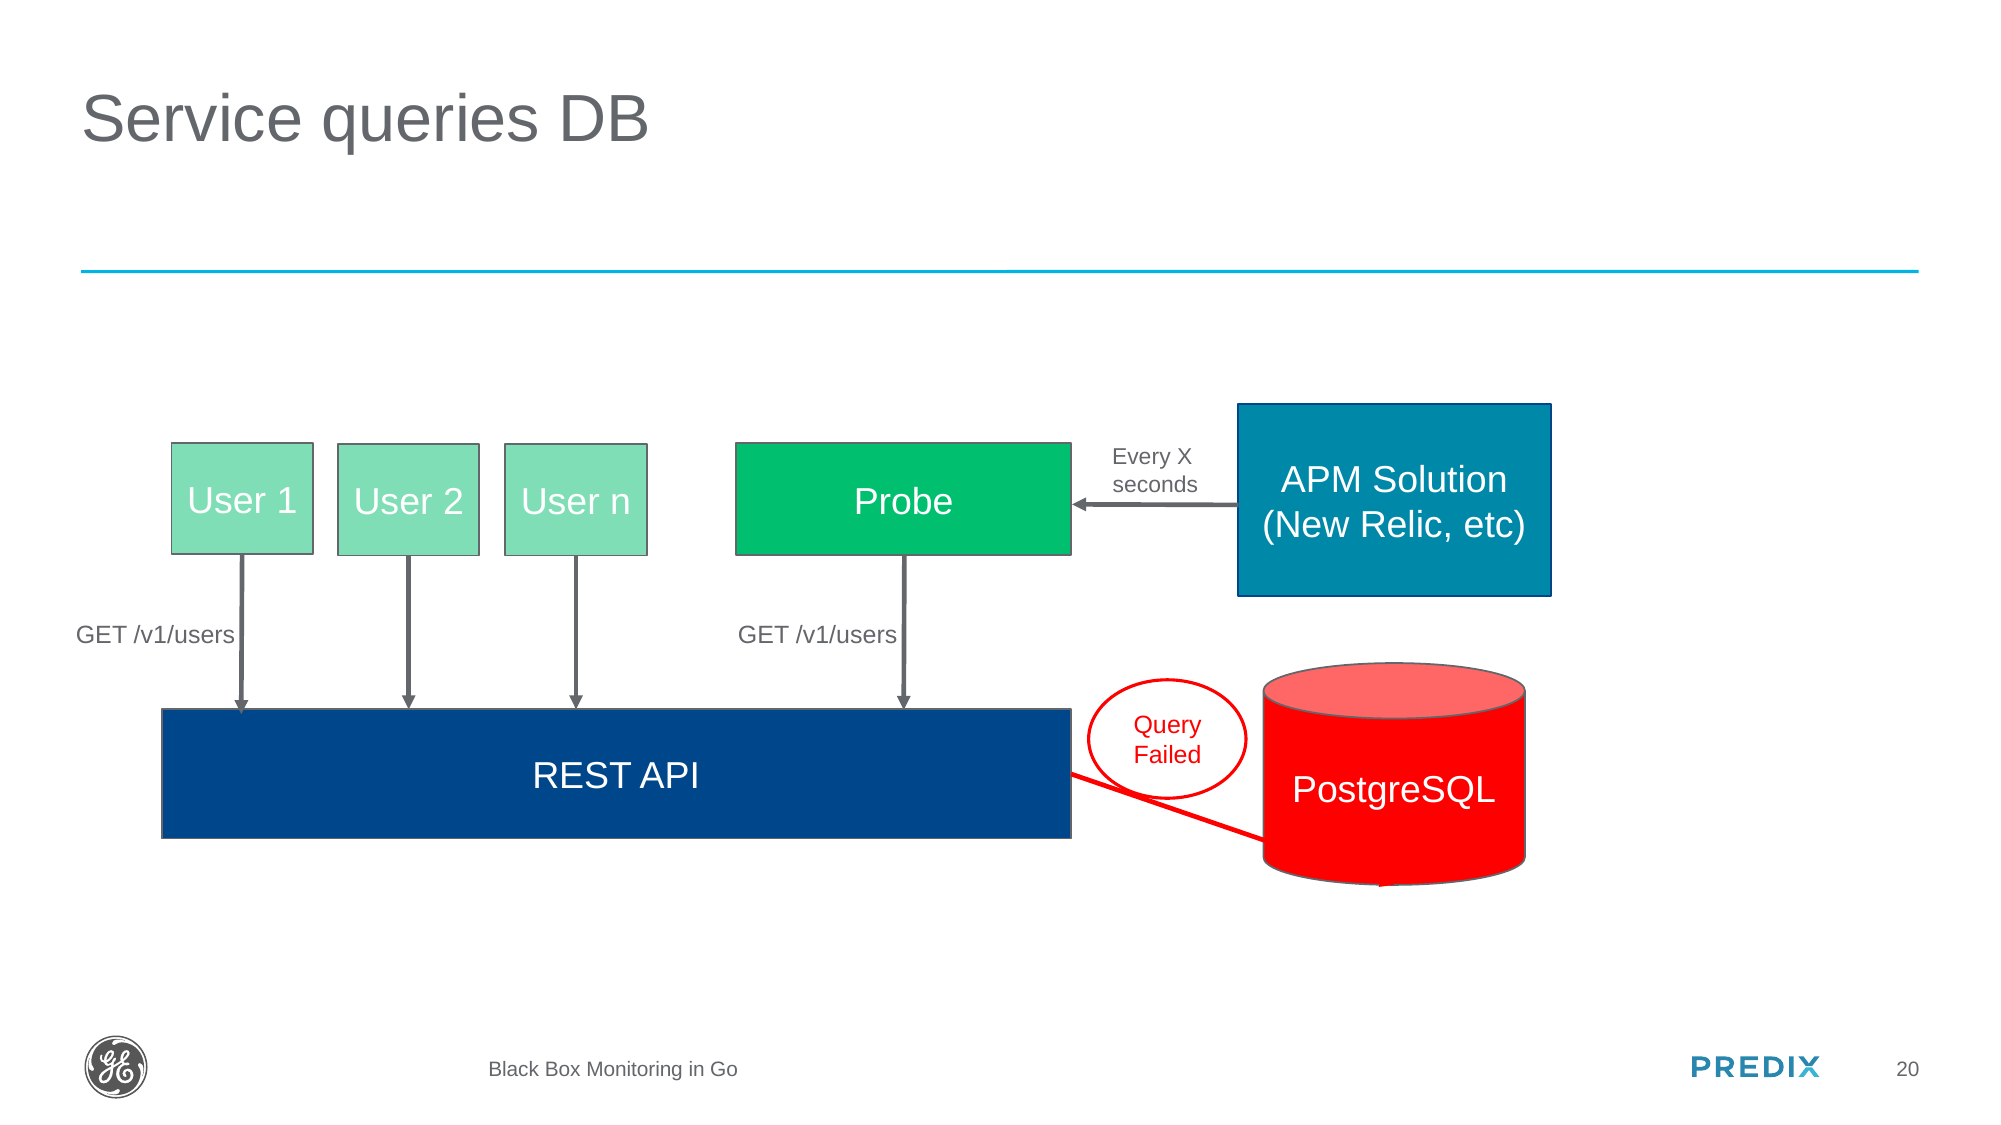

# Service queries DB
APM Solution
(New Relic, etc)
Every X
seconds
User 1
Probe
User 2
User n

GET /v1/users
GET /v1/users
PostgreSQL

Query
Failed
REST API
Black Box Monitoring in Go
20